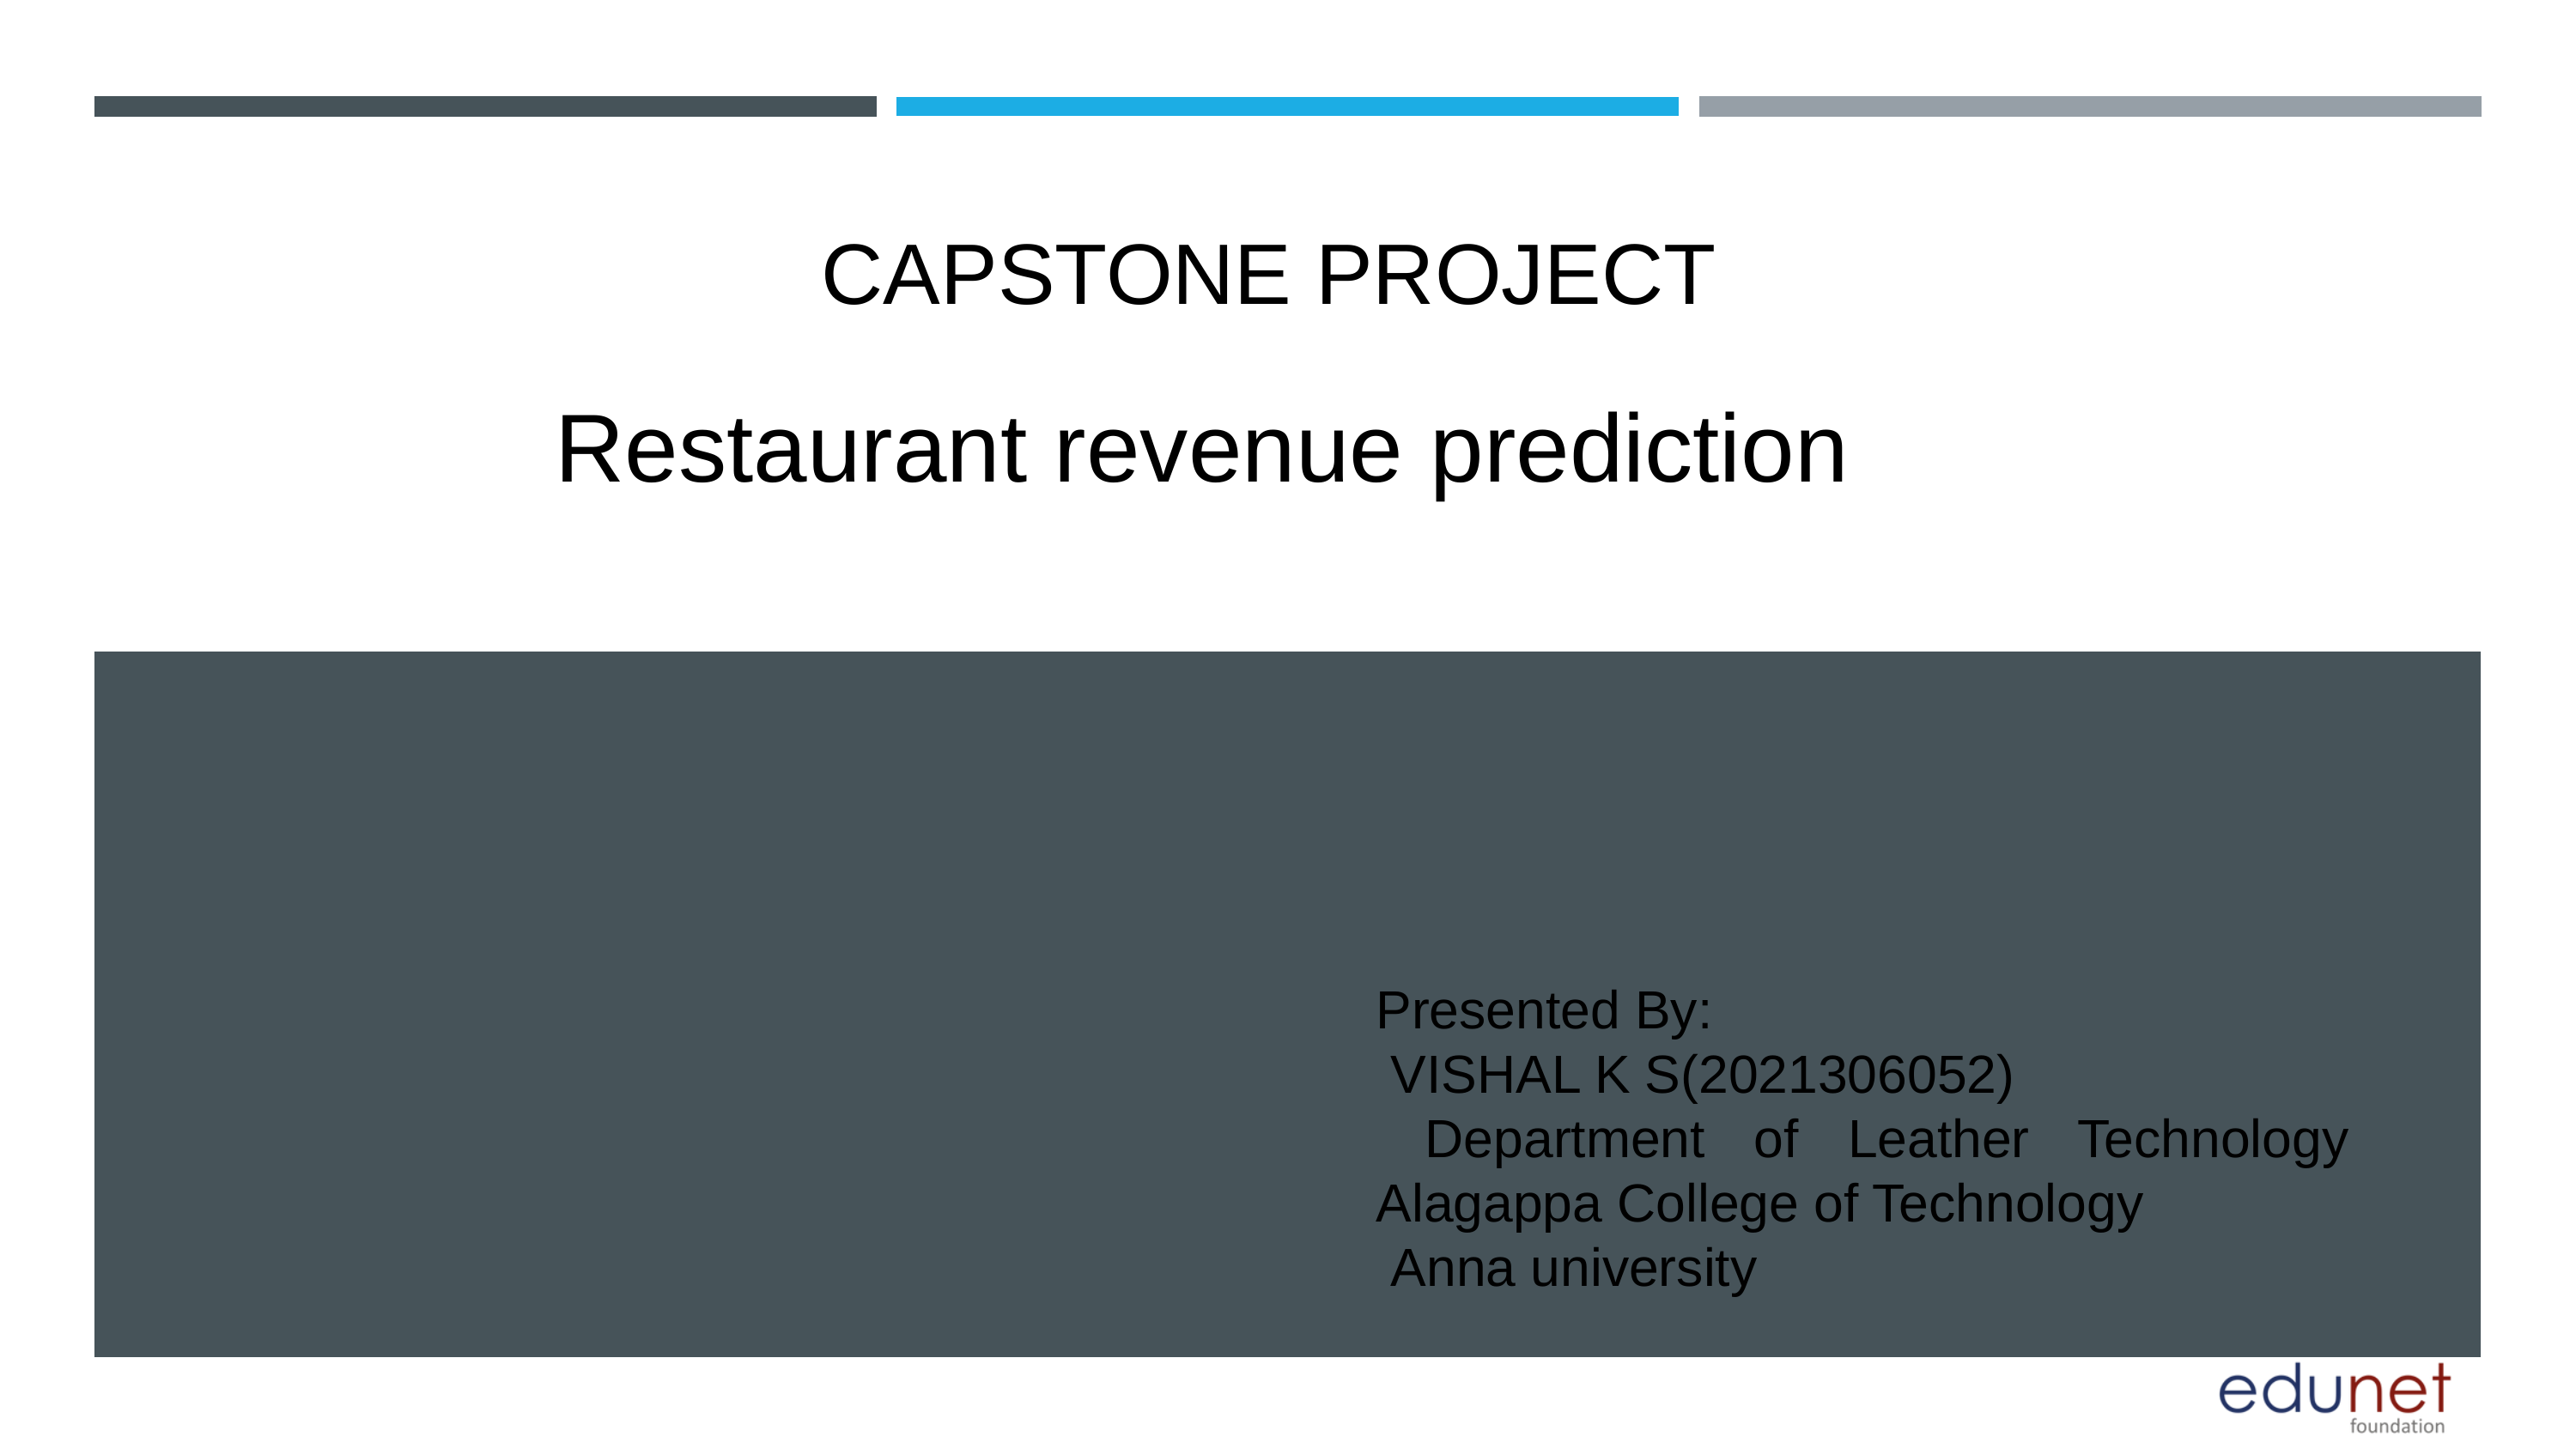

CAPSTONE PROJECT
Restaurant revenue prediction

Presented By:
 VISHAL K S(2021306052)
 Department of Leather Technology  Alagappa College of Technology
 Anna university